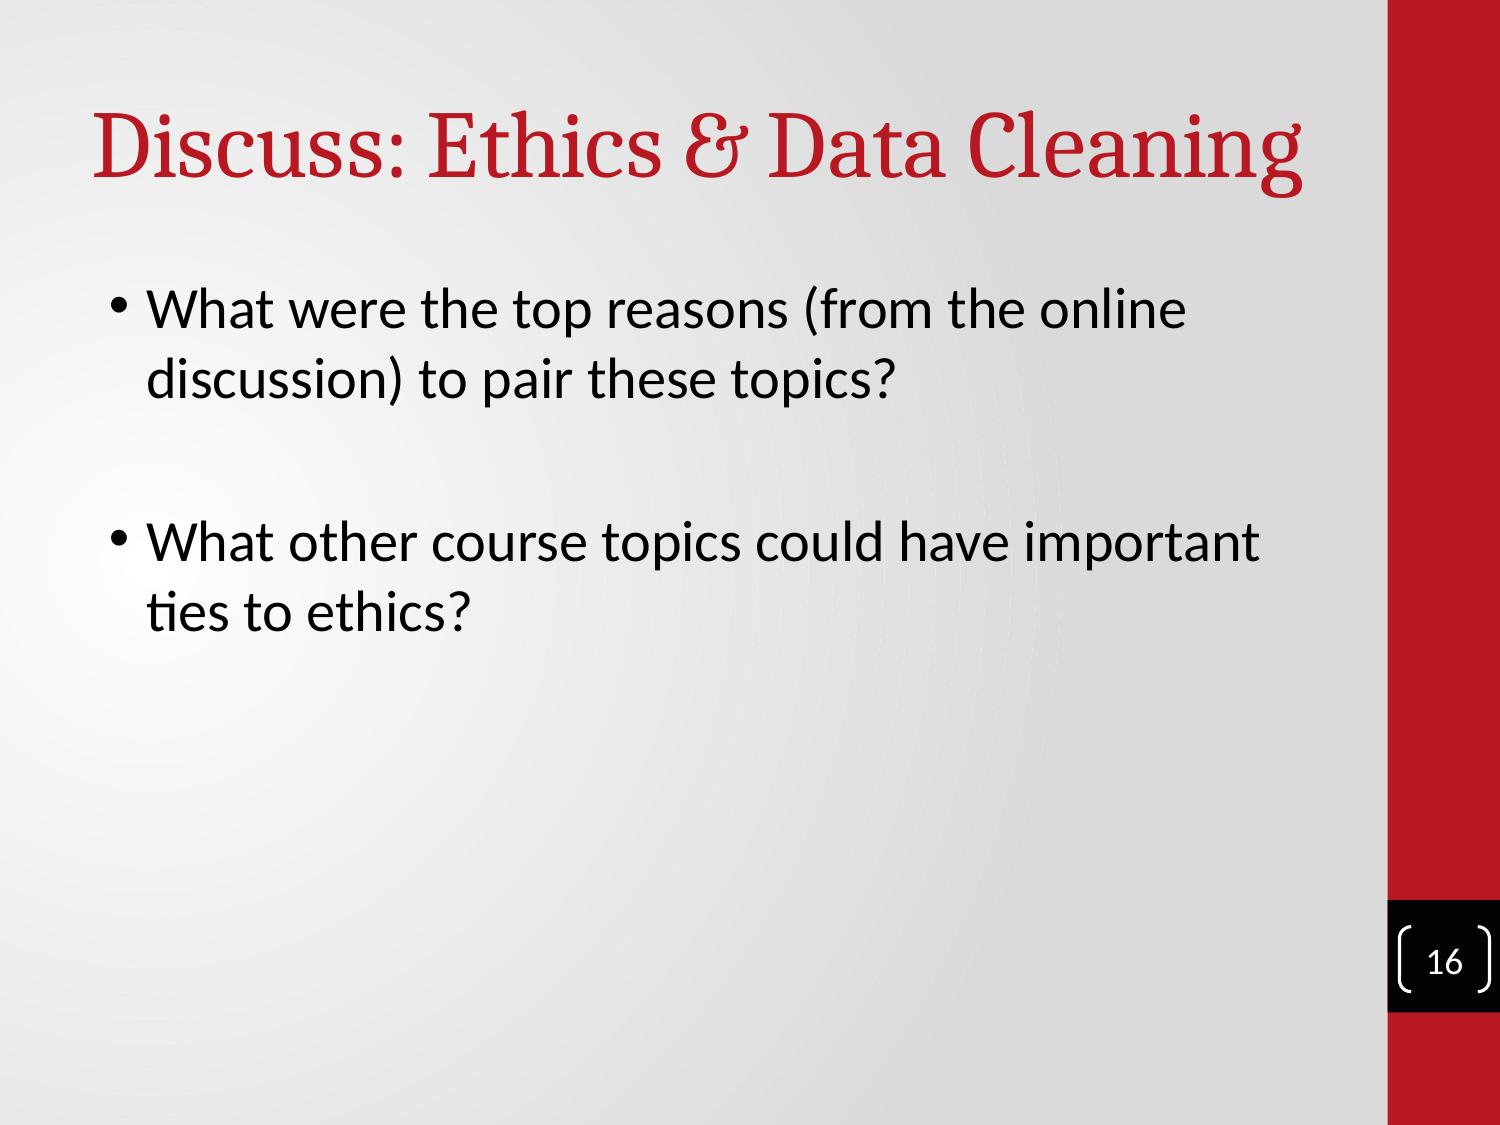

# Discuss: Ethics & Data Cleaning
What were the top reasons (from the online discussion) to pair these topics?

What other course topics could have important ties to ethics?
16